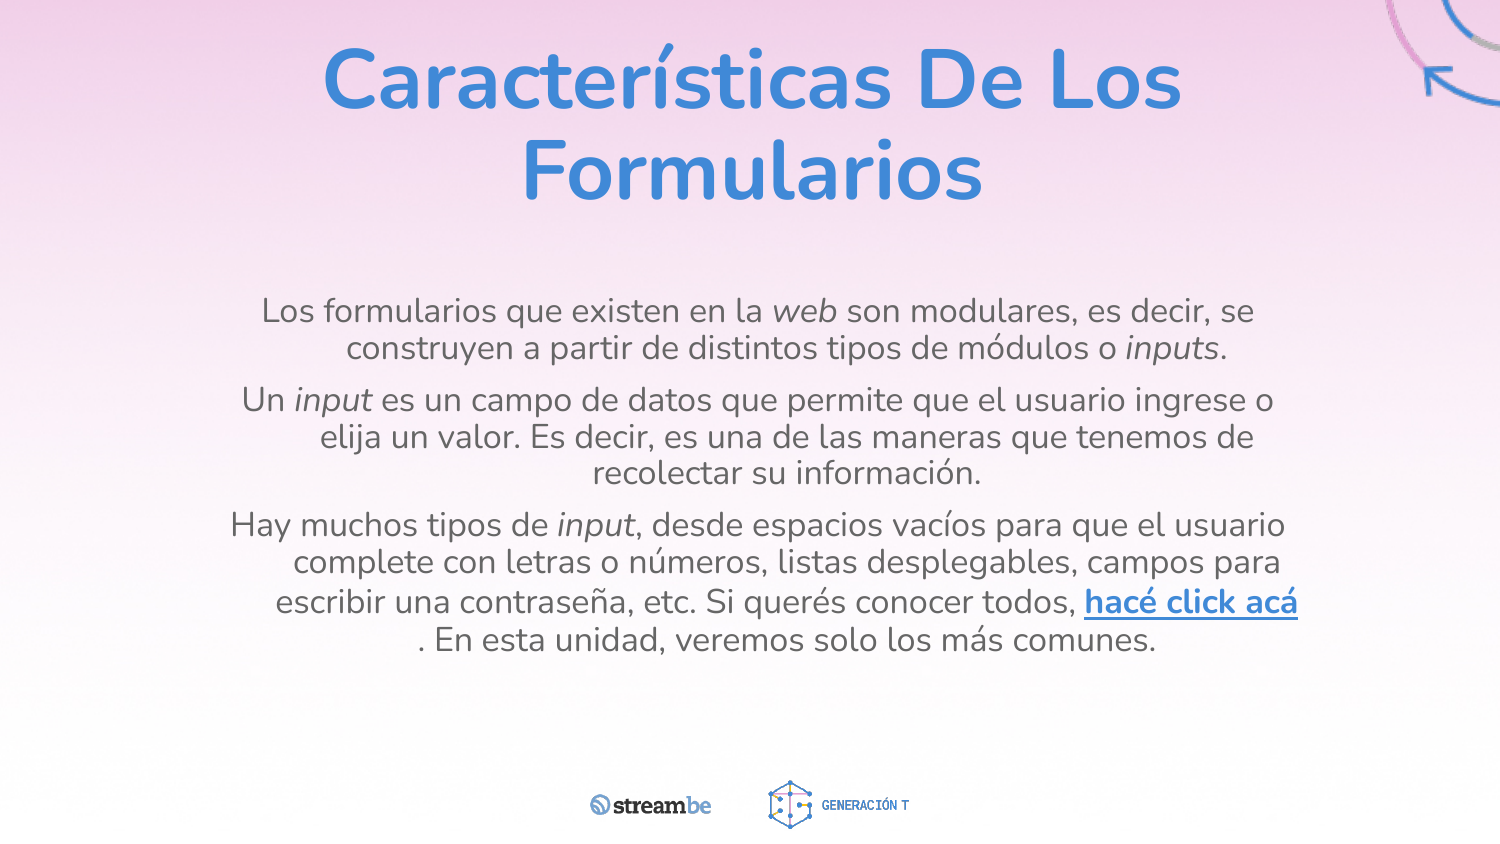

# Características De Los Formularios
Los formularios que existen en la web son modulares, es decir, se construyen a partir de distintos tipos de módulos o inputs.
Un input es un campo de datos que permite que el usuario ingrese o elija un valor. Es decir, es una de las maneras que tenemos de recolectar su información.
Hay muchos tipos de input, desde espacios vacíos para que el usuario complete con letras o números, listas desplegables, campos para escribir una contraseña, etc. Si querés conocer todos, hacé click acá. En esta unidad, veremos solo los más comunes.